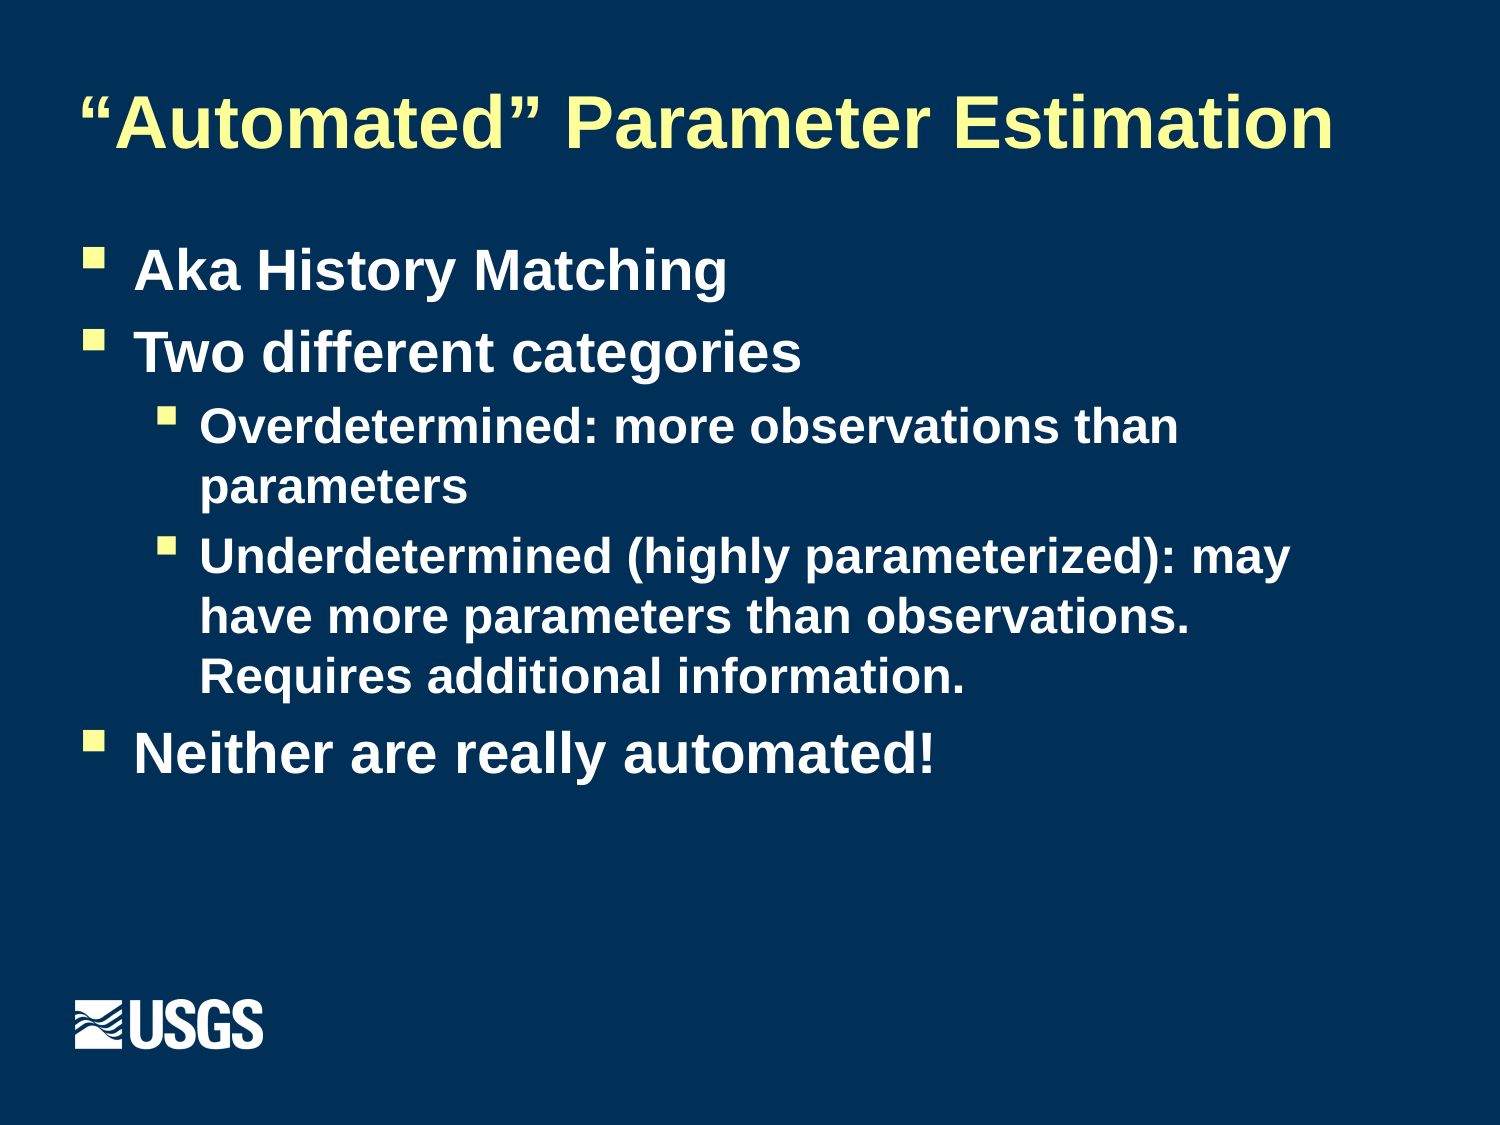

# “Automated” Parameter Estimation
Aka History Matching
Two different categories
Overdetermined: more observations than parameters
Underdetermined (highly parameterized): may have more parameters than observations.  Requires additional information.
Neither are really automated!